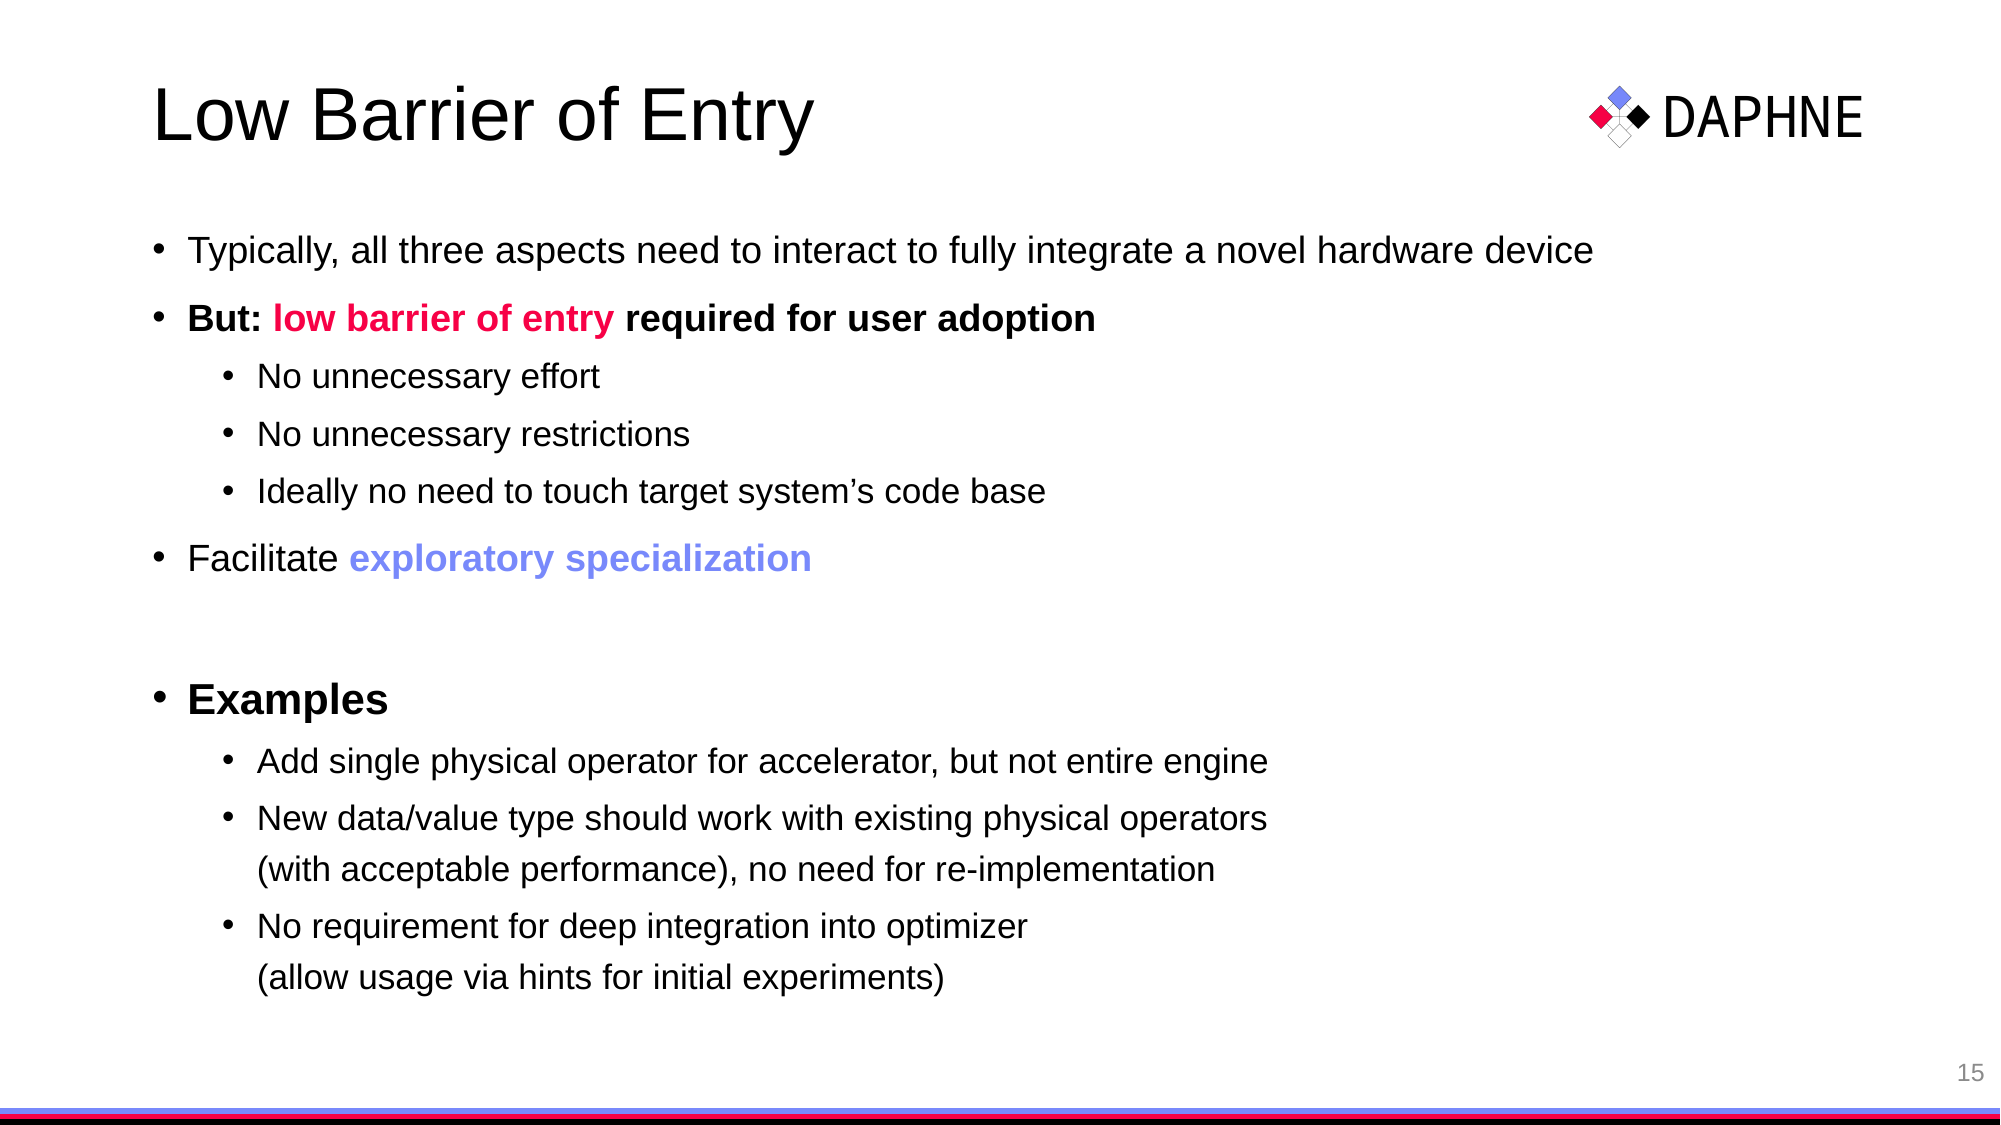

# Low Barrier of Entry
Typically, all three aspects need to interact to fully integrate a novel hardware device
But: low barrier of entry required for user adoption
No unnecessary effort
No unnecessary restrictions
Ideally no need to touch target system’s code base
Facilitate exploratory specialization

Examples
Add single physical operator for accelerator, but not entire engine
New data/value type should work with existing physical operators
(with acceptable performance), no need for re-implementation
No requirement for deep integration into optimizer
(allow usage via hints for initial experiments)
15